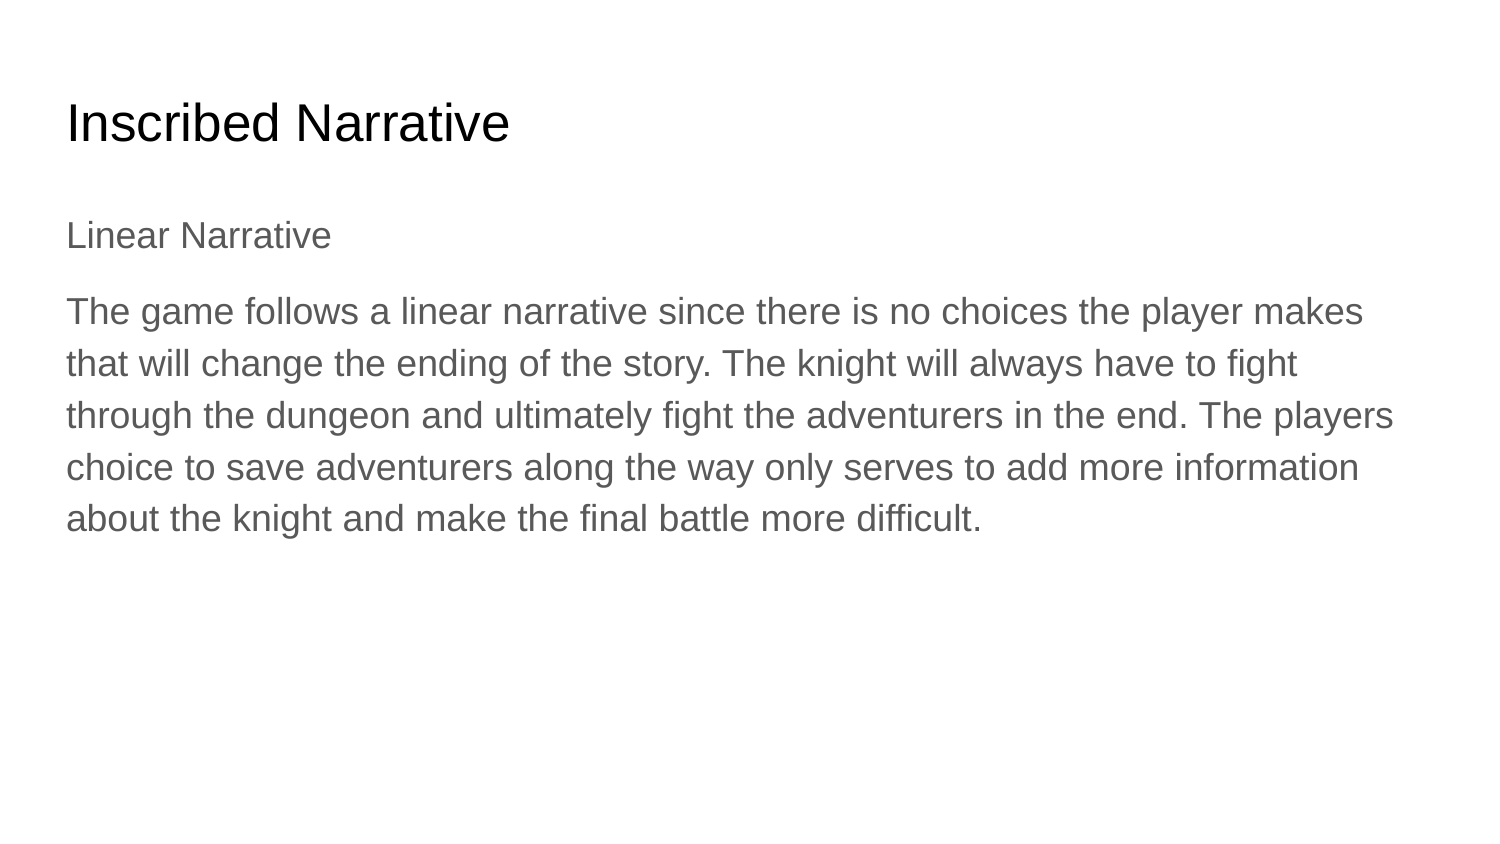

# Inscribed Narrative
Linear Narrative
The game follows a linear narrative since there is no choices the player makes that will change the ending of the story. The knight will always have to fight through the dungeon and ultimately fight the adventurers in the end. The players choice to save adventurers along the way only serves to add more information about the knight and make the final battle more difficult.